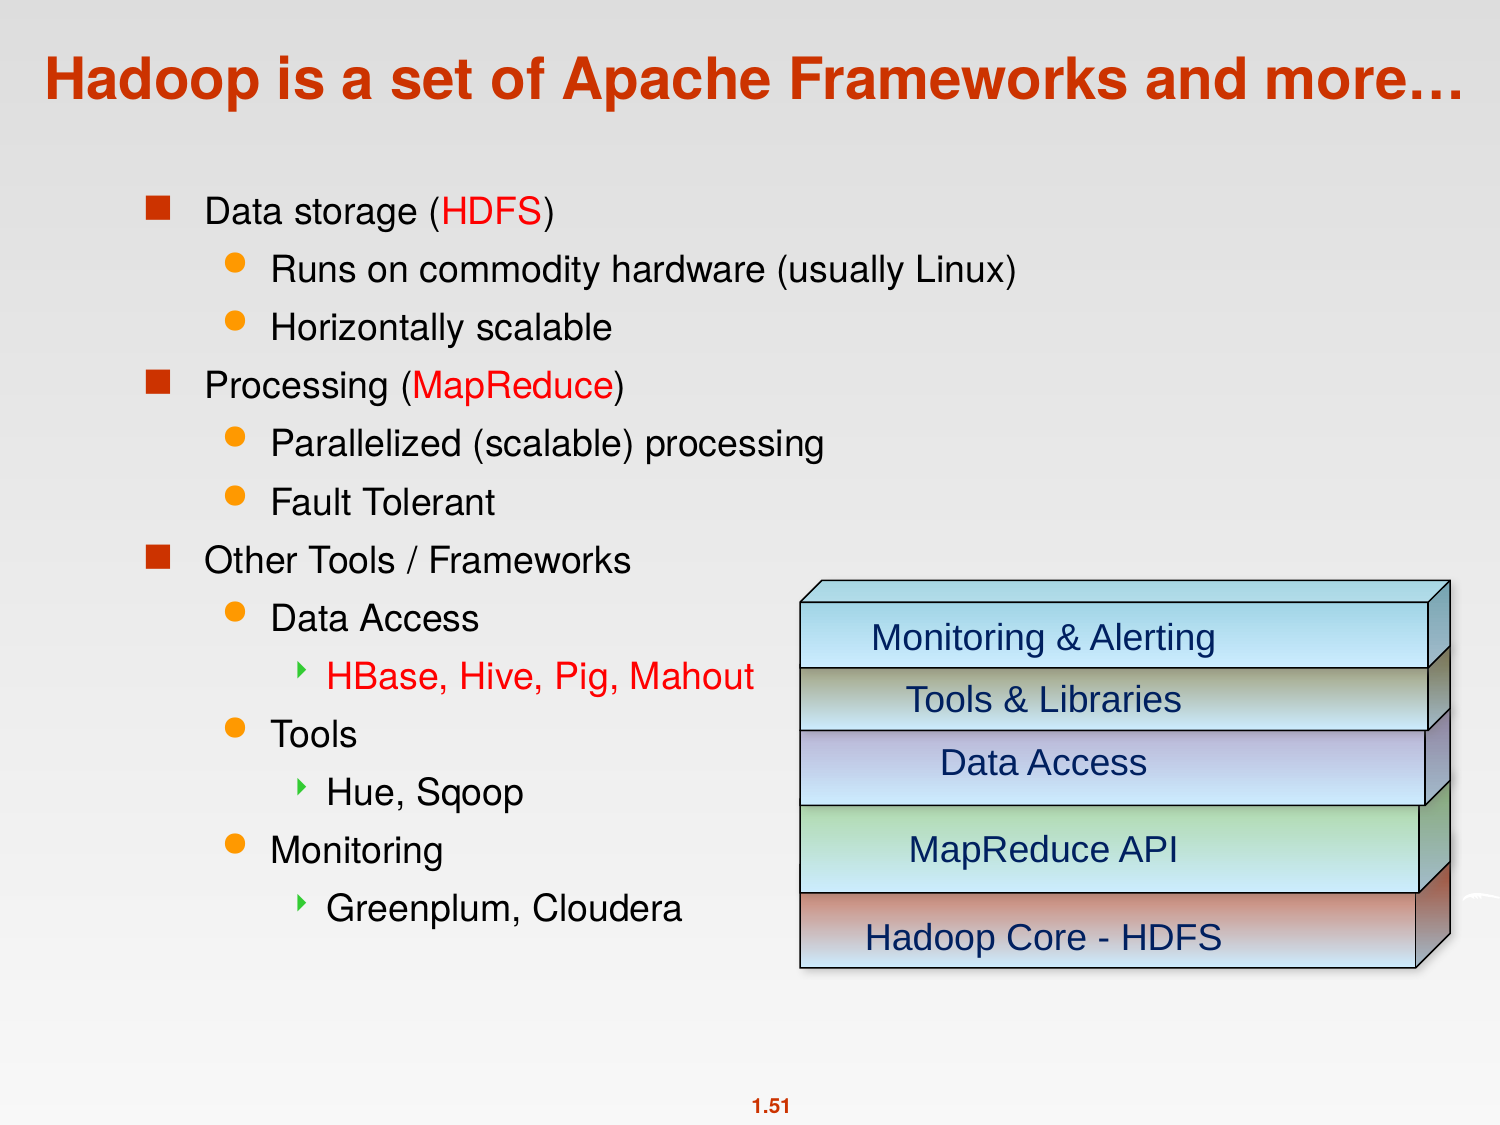

# Hadoop is a set of Apache Frameworks and more…
Data storage (HDFS)
Runs on commodity hardware (usually Linux)
Horizontally scalable
Processing (MapReduce)
Parallelized (scalable) processing
Fault Tolerant
Other Tools / Frameworks
Data Access
HBase, Hive, Pig, Mahout
Tools
Hue, Sqoop
Monitoring
Greenplum, Cloudera

Monitoring & Alerting

Tools & Libraries

Data Access

MapReduce API

Hadoop Core - HDFS